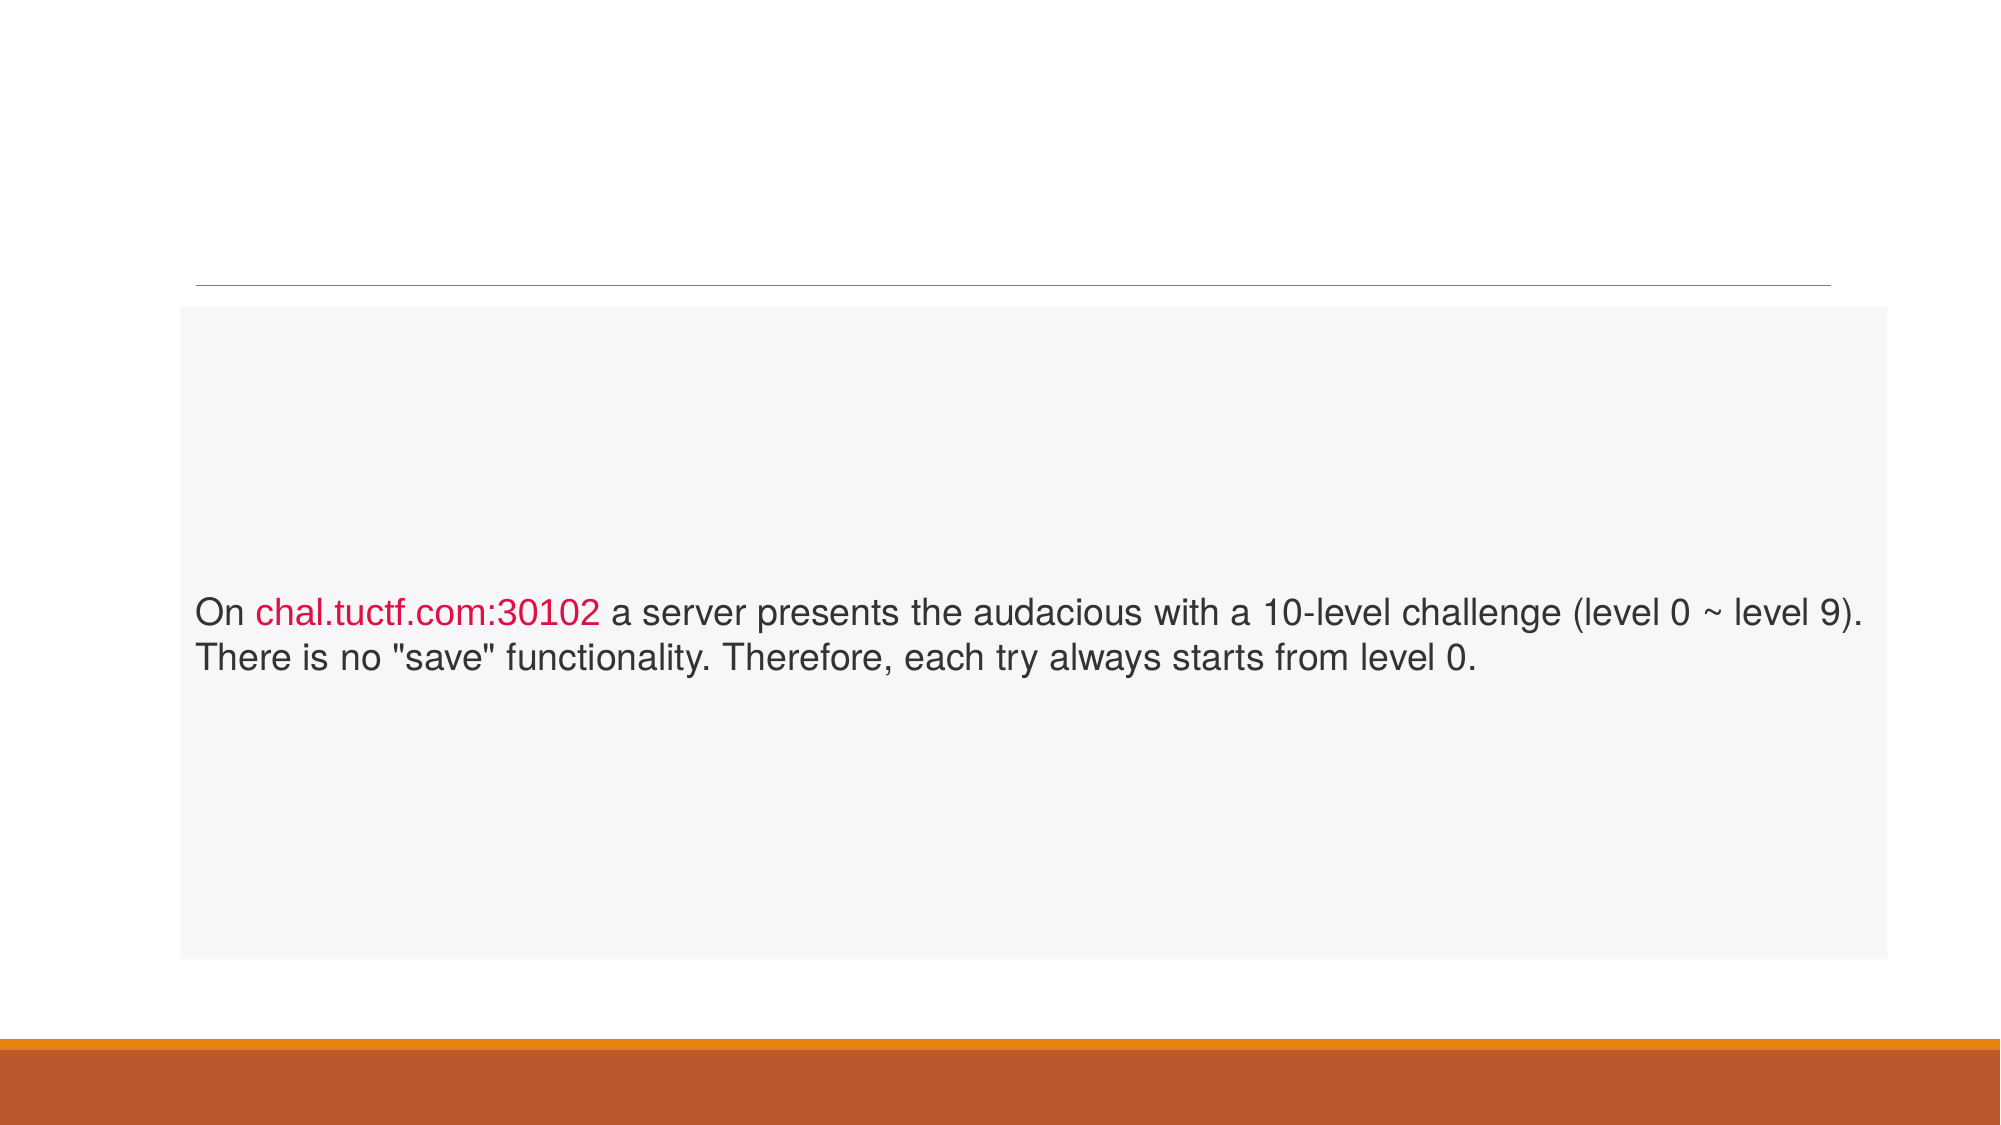

#
On chal.tuctf.com:30102 a server presents the audacious with a 10-level challenge (level 0 ~ level 9).
There is no "save" functionality. Therefore, each try always starts from level 0.